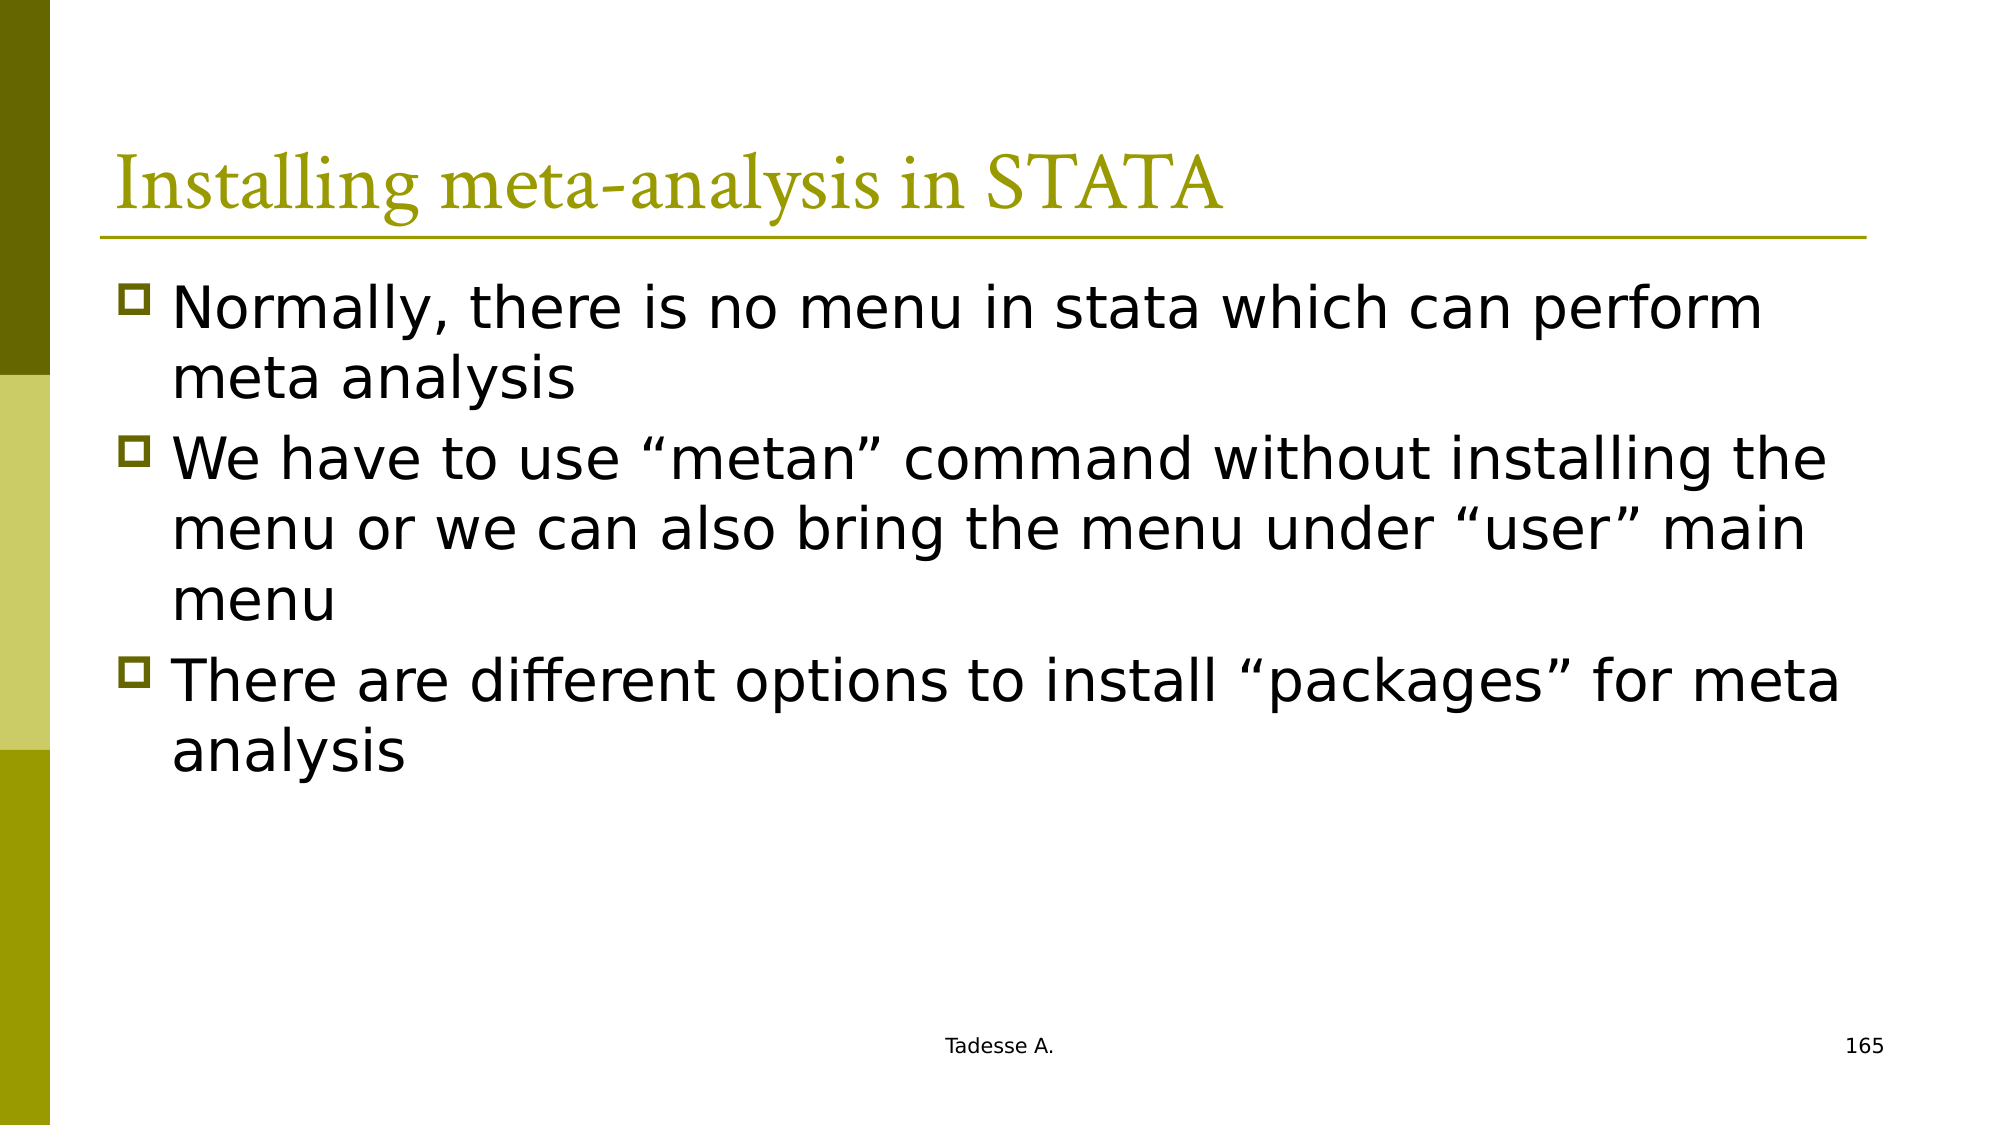

# Installing meta-analysis in STATA
Normally, there is no menu in stata which can perform meta analysis
We have to use “metan” command without installing the menu or we can also bring the menu under “user” main menu
There are different options to install “packages” for meta analysis

Tadesse A.
165